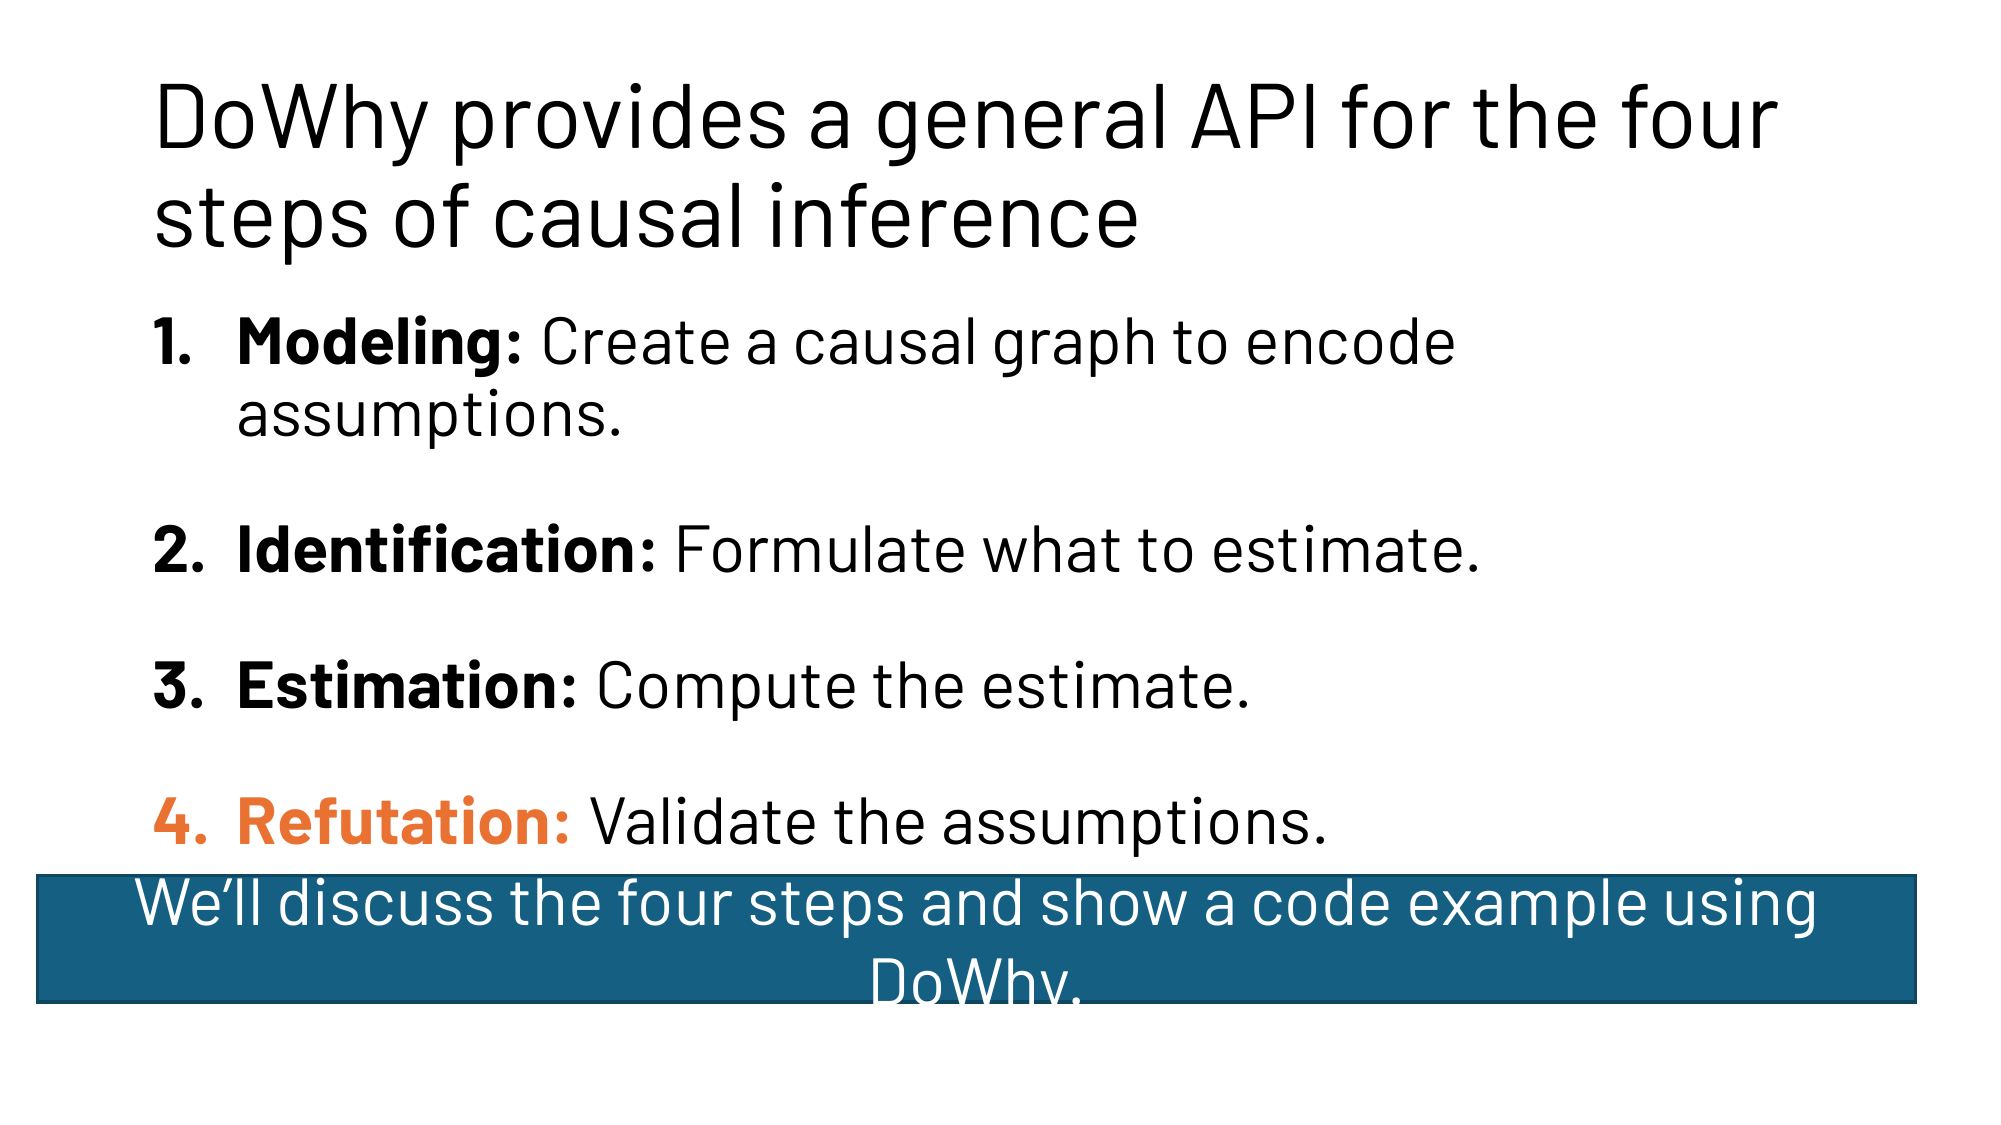

# DoWhy provides a general API for the four steps of causal inference
Modeling: Create a causal graph to encode assumptions.

Identification: Formulate what to estimate.

Estimation: Compute the estimate.

Refutation: Validate the assumptions.
We’ll discuss the four steps and show a code example using DoWhy.